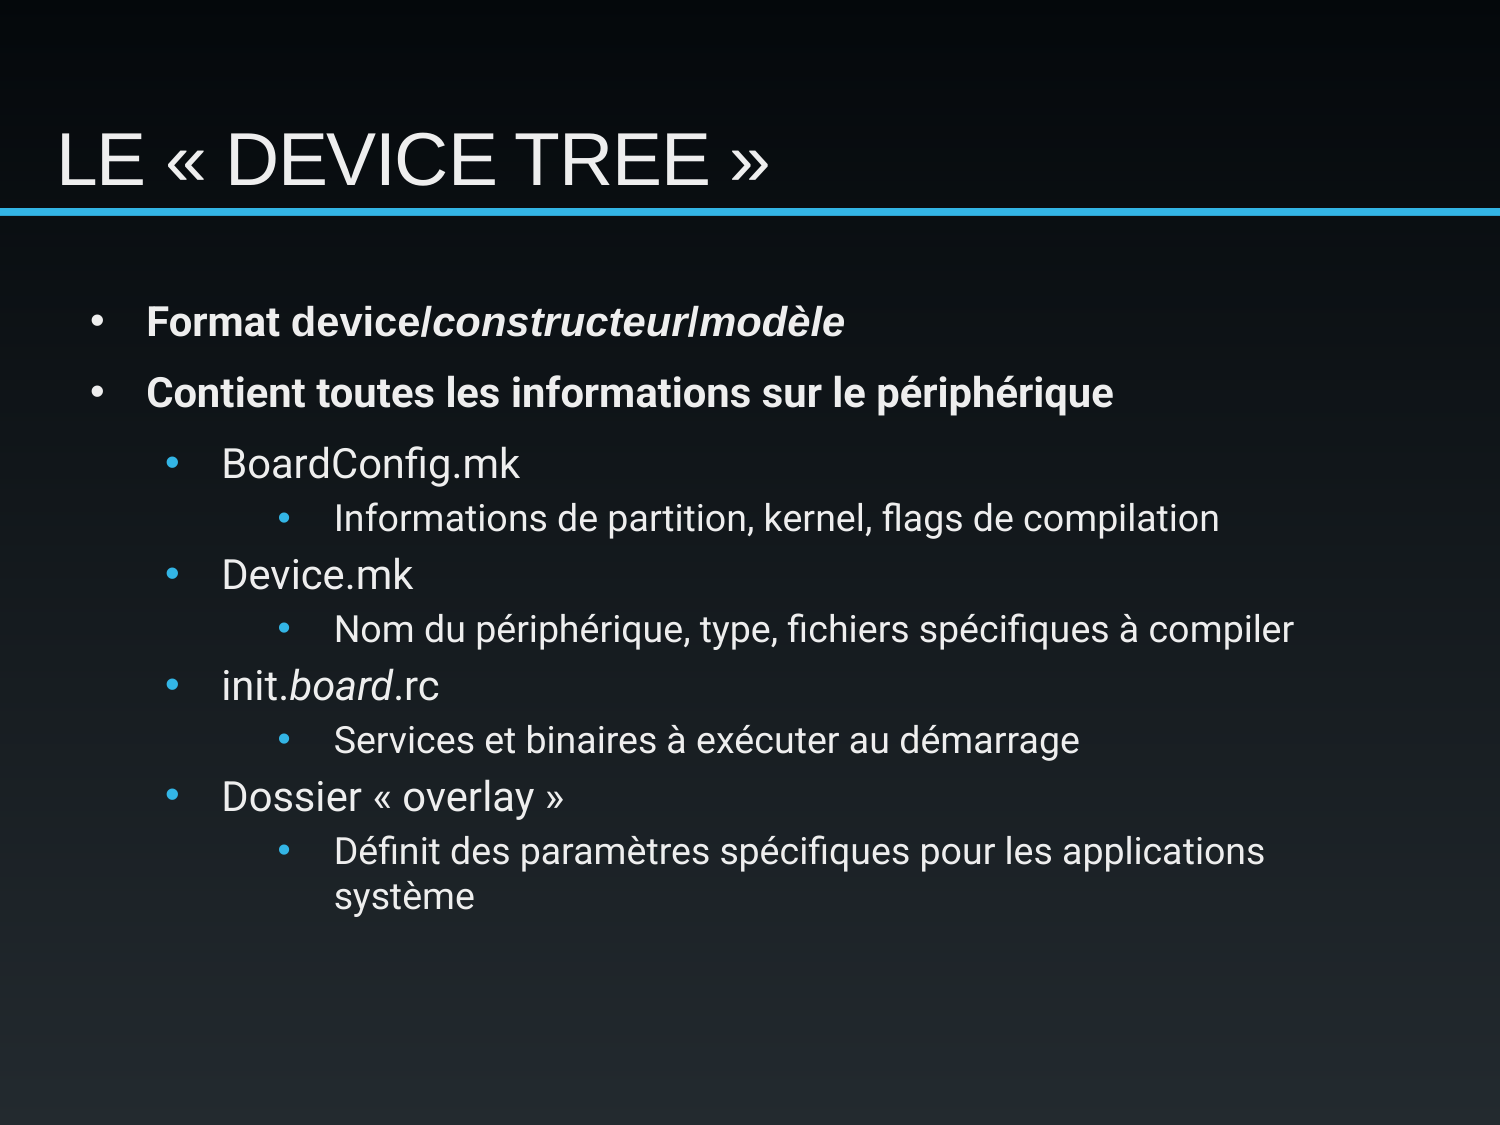

# Le « device tree »
Format device/constructeur/modèle
Contient toutes les informations sur le périphérique
BoardConfig.mk
Informations de partition, kernel, flags de compilation
Device.mk
Nom du périphérique, type, fichiers spécifiques à compiler
init.board.rc
Services et binaires à exécuter au démarrage
Dossier « overlay »
Définit des paramètres spécifiques pour les applications système